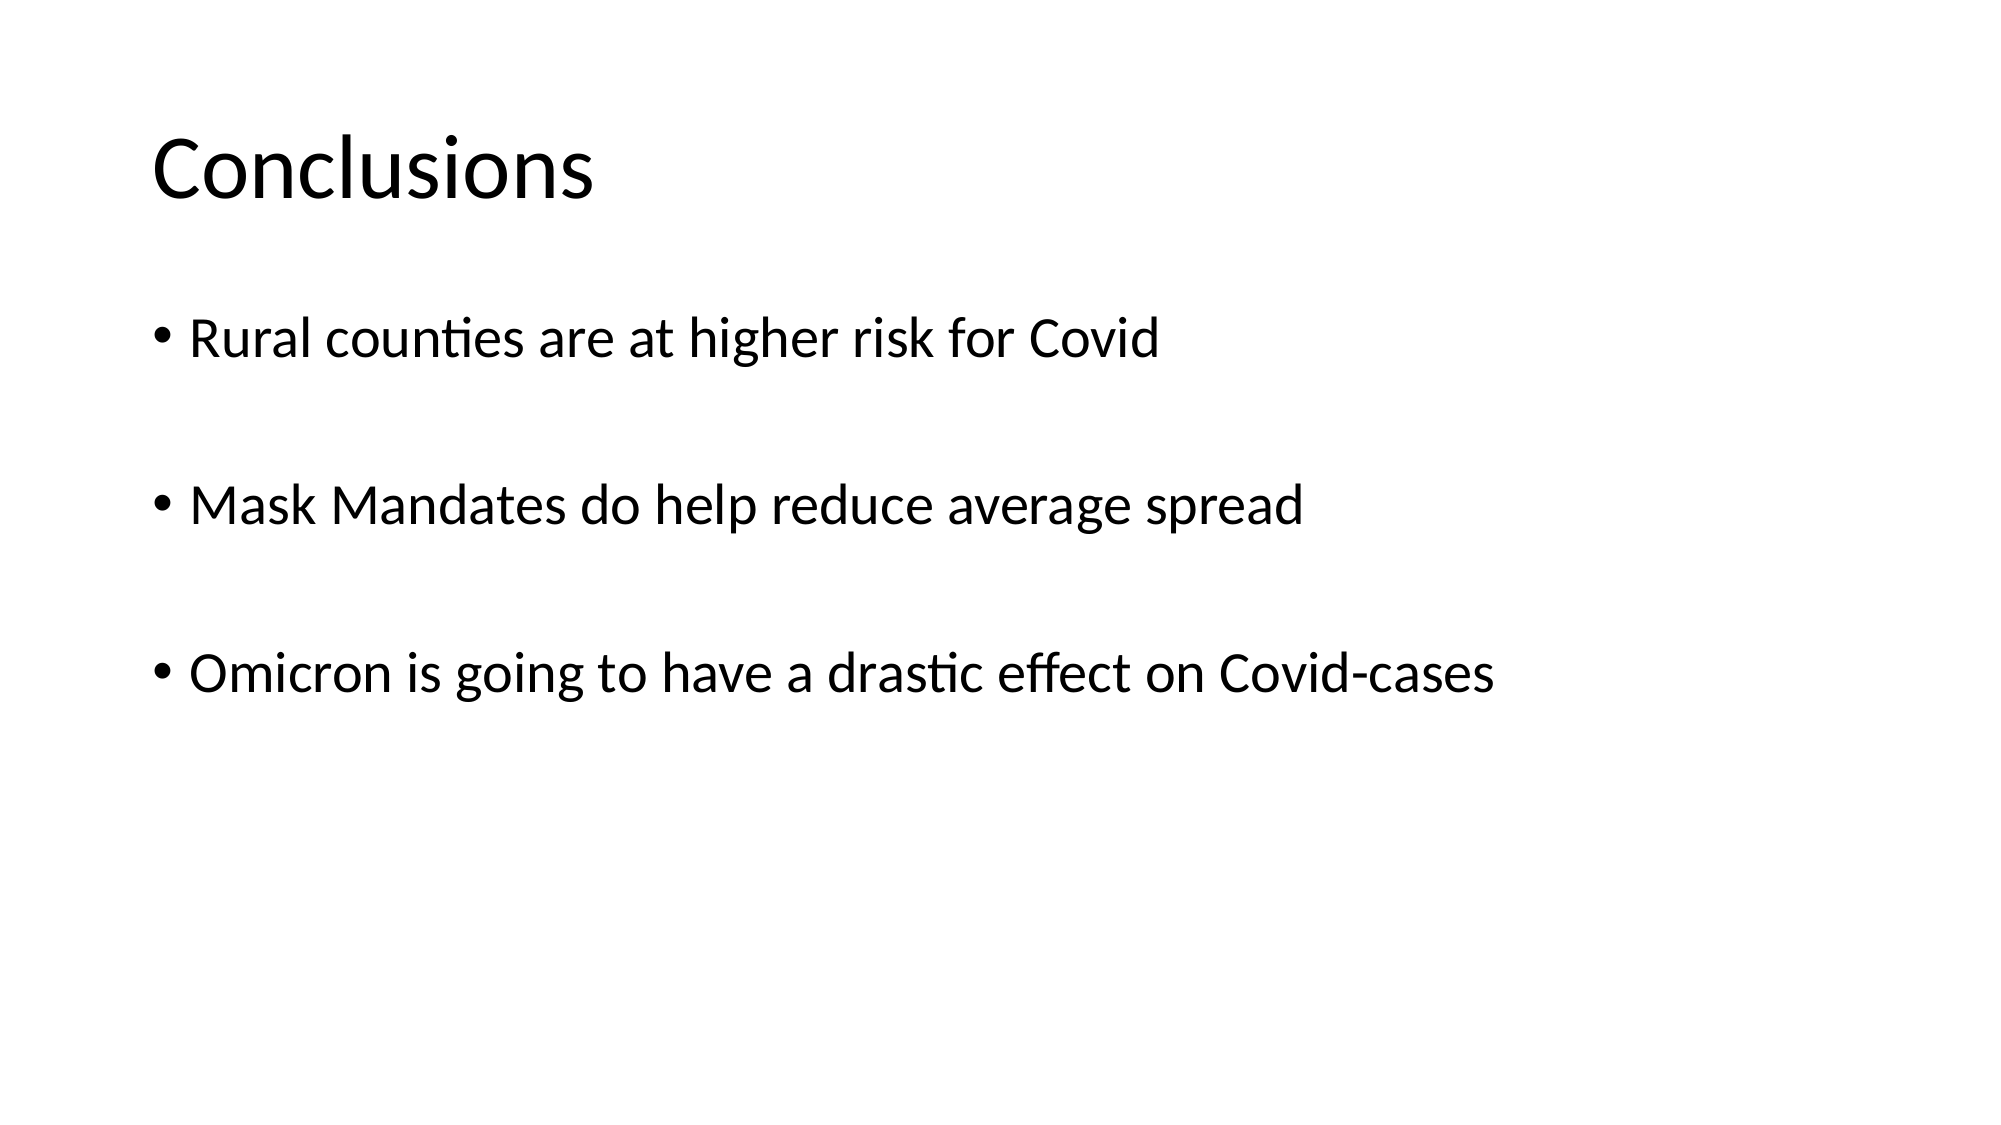

# Conclusions
Rural counties are at higher risk for Covid

Mask Mandates do help reduce average spread

Omicron is going to have a drastic effect on Covid-cases